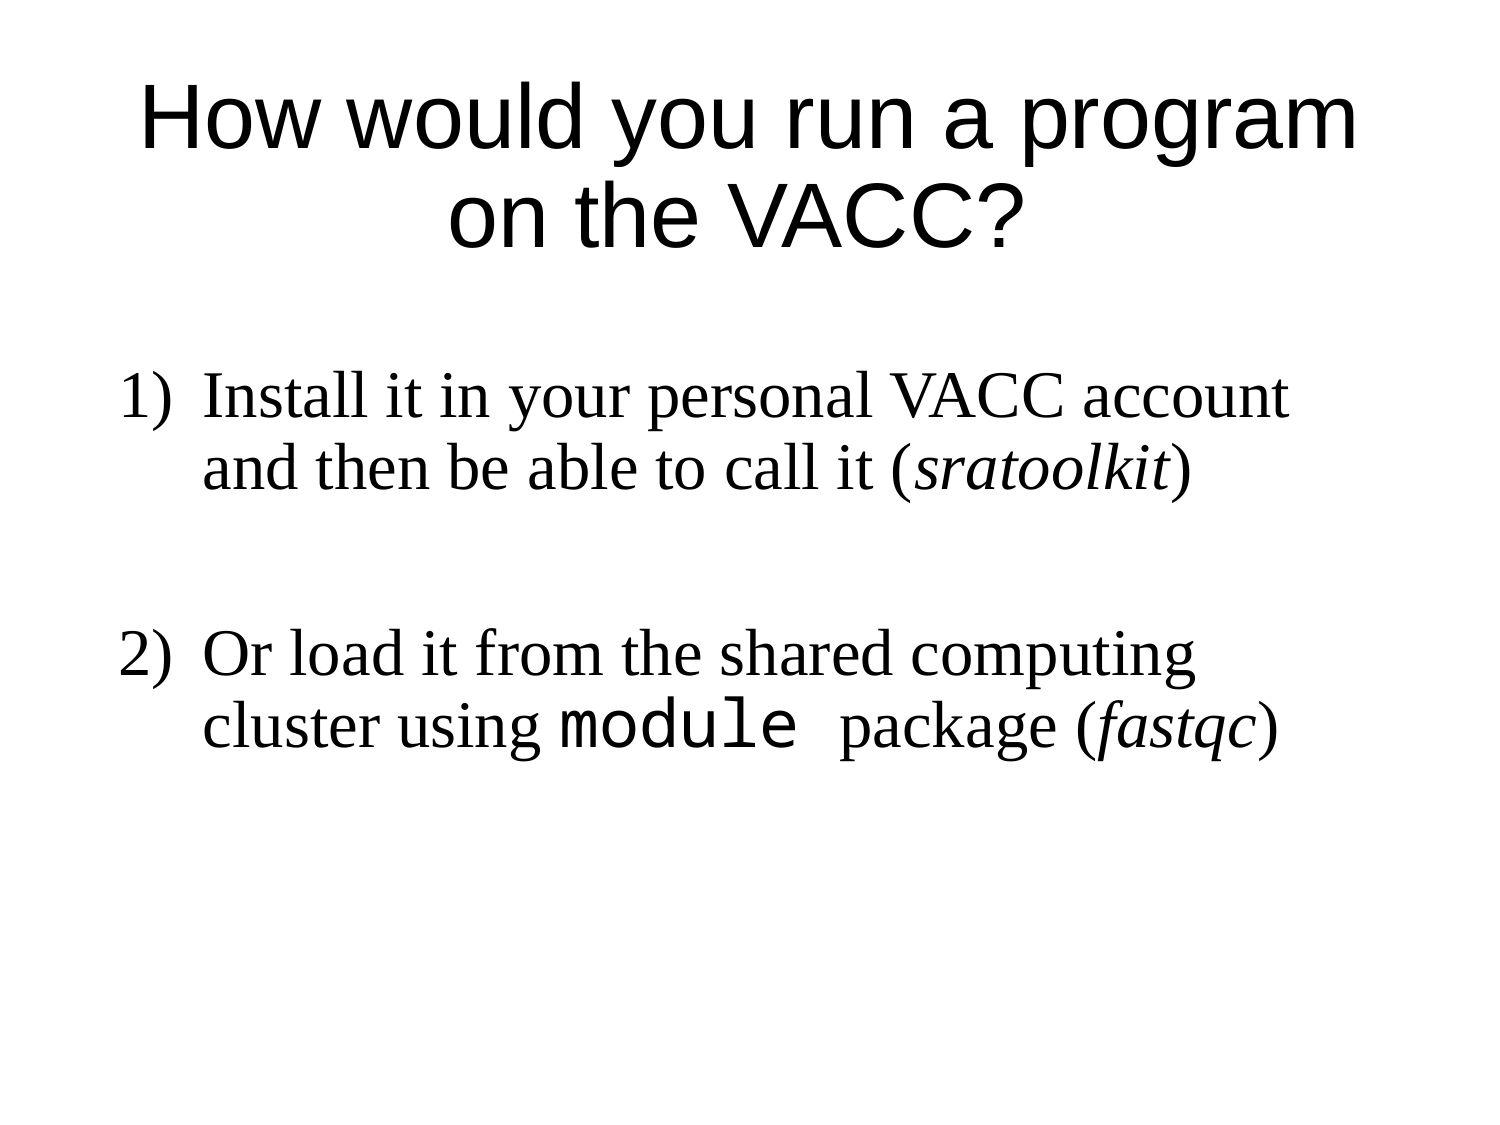

# How would you run a program on the VACC?
Install it in your personal VACC account and then be able to call it (sratoolkit)

Or load it from the shared computing cluster using module package (fastqc)